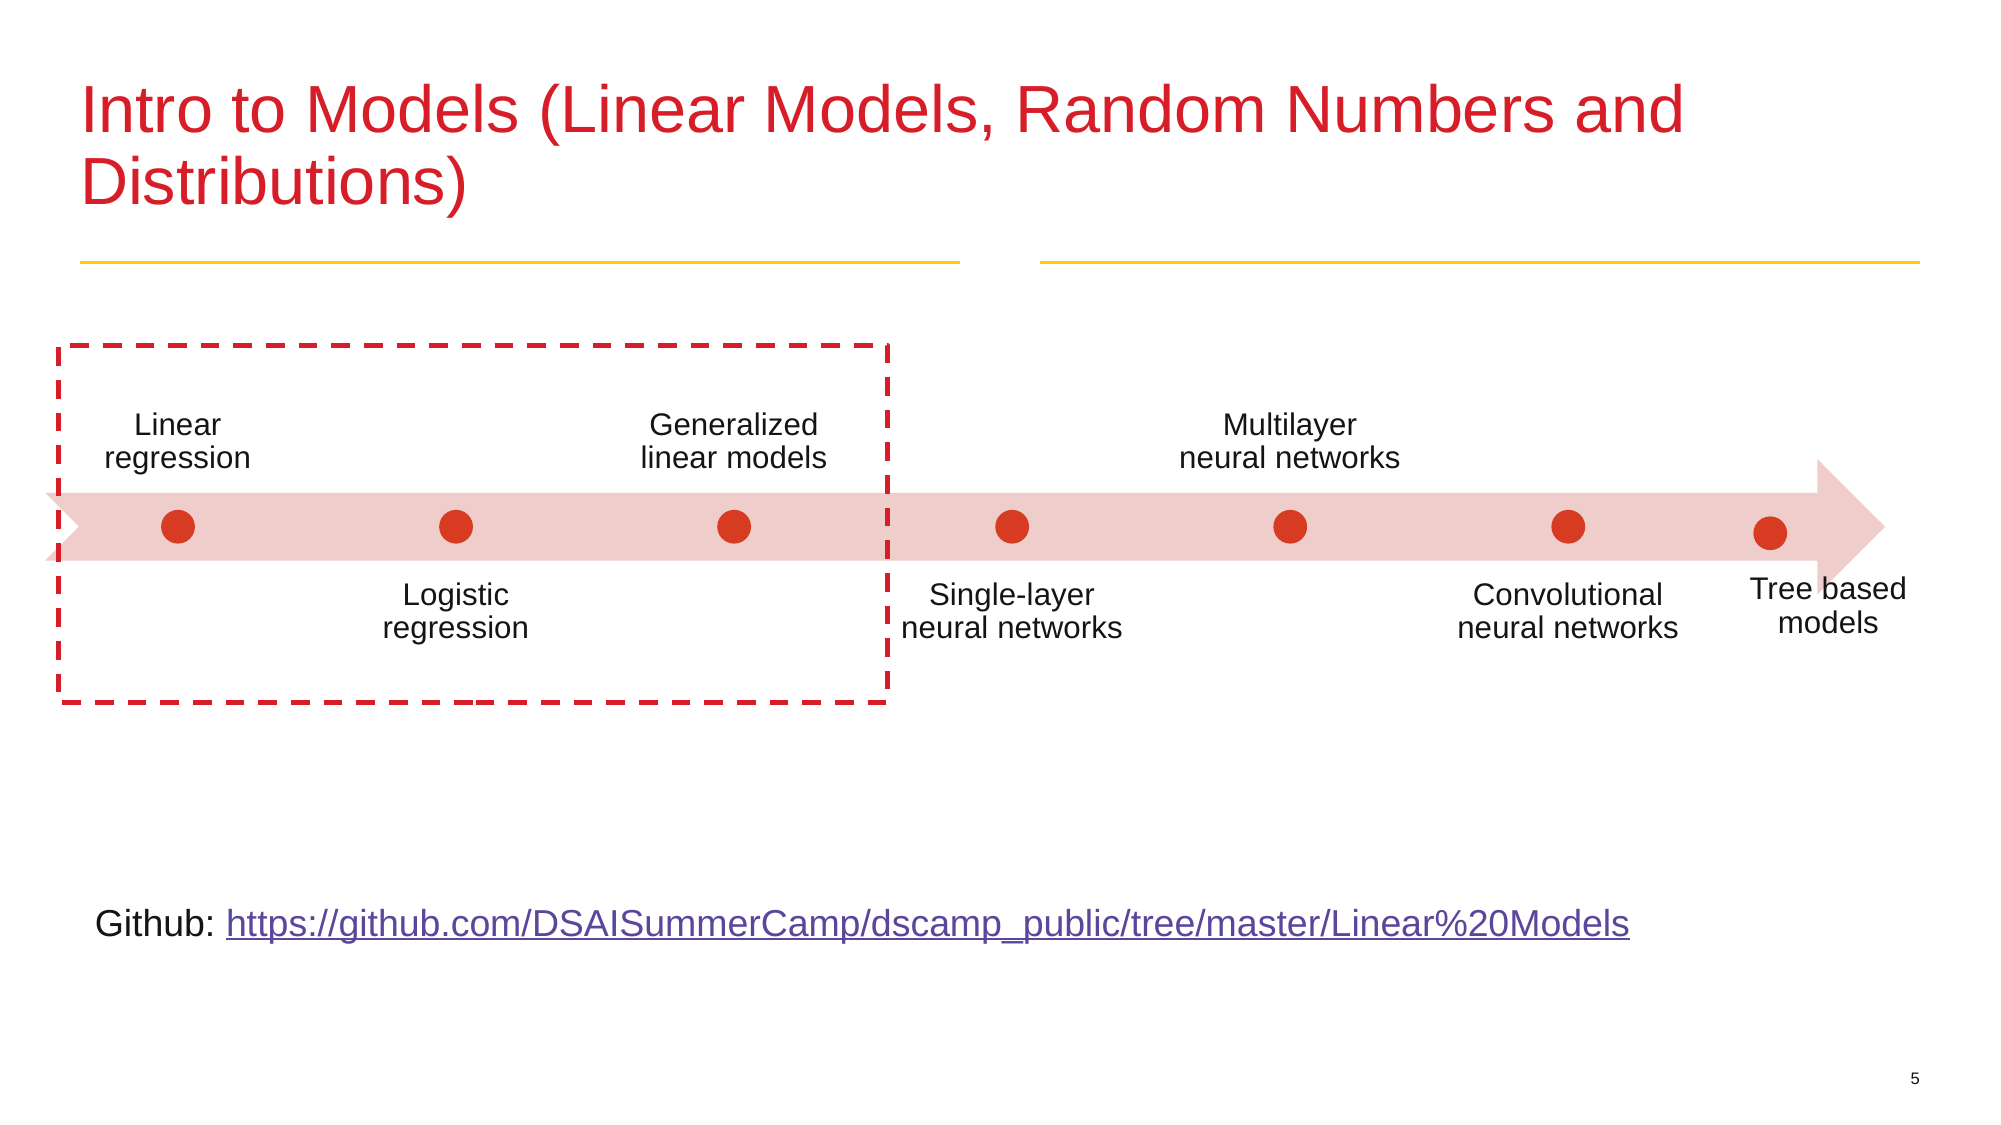

# Intro to Models (Linear Models, Random Numbers and Distributions)

Linear regression

Generalized linear models

Multilayer neural networks

Logistic regression

Single-layer neural networks

Convolutional neural networks

Tree based models
Github: https://github.com/DSAISummerCamp/dscamp_public/tree/master/Linear%20Models
5